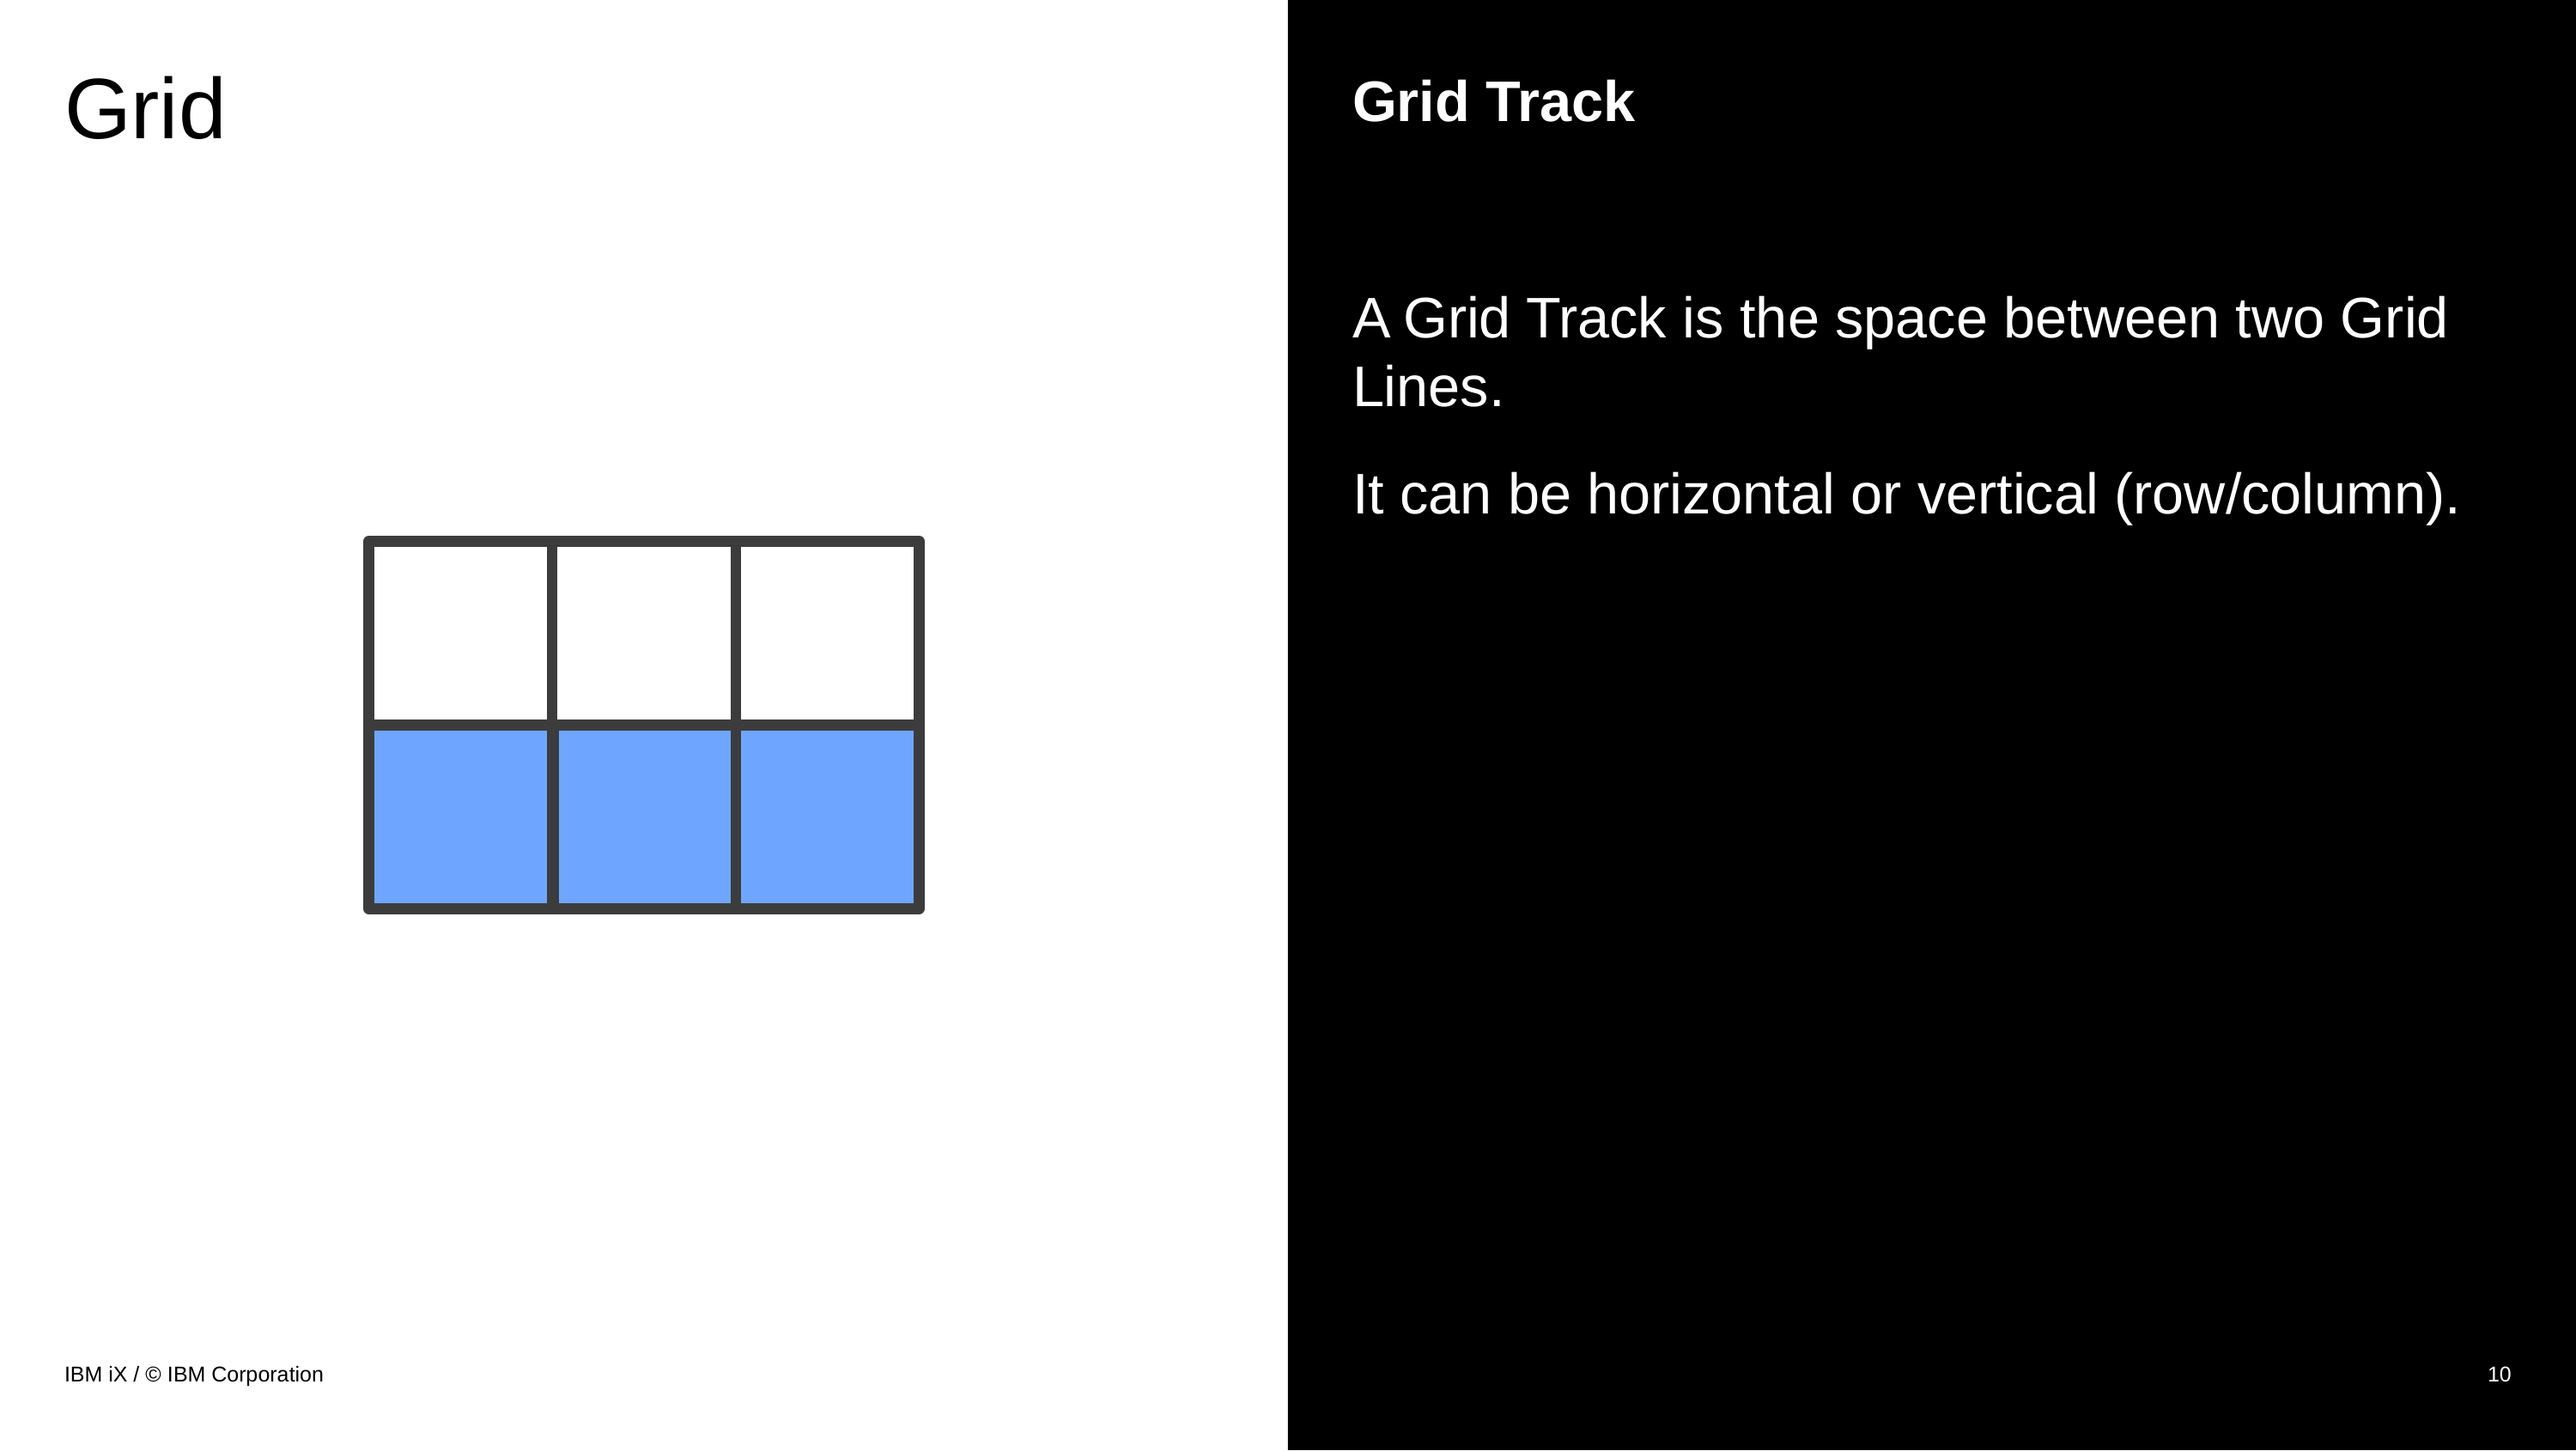

# Grid
Grid Track

A Grid Track is the space between two Grid Lines.
It can be horizontal or vertical (row/column).

IBM iX / © IBM Corporation
10